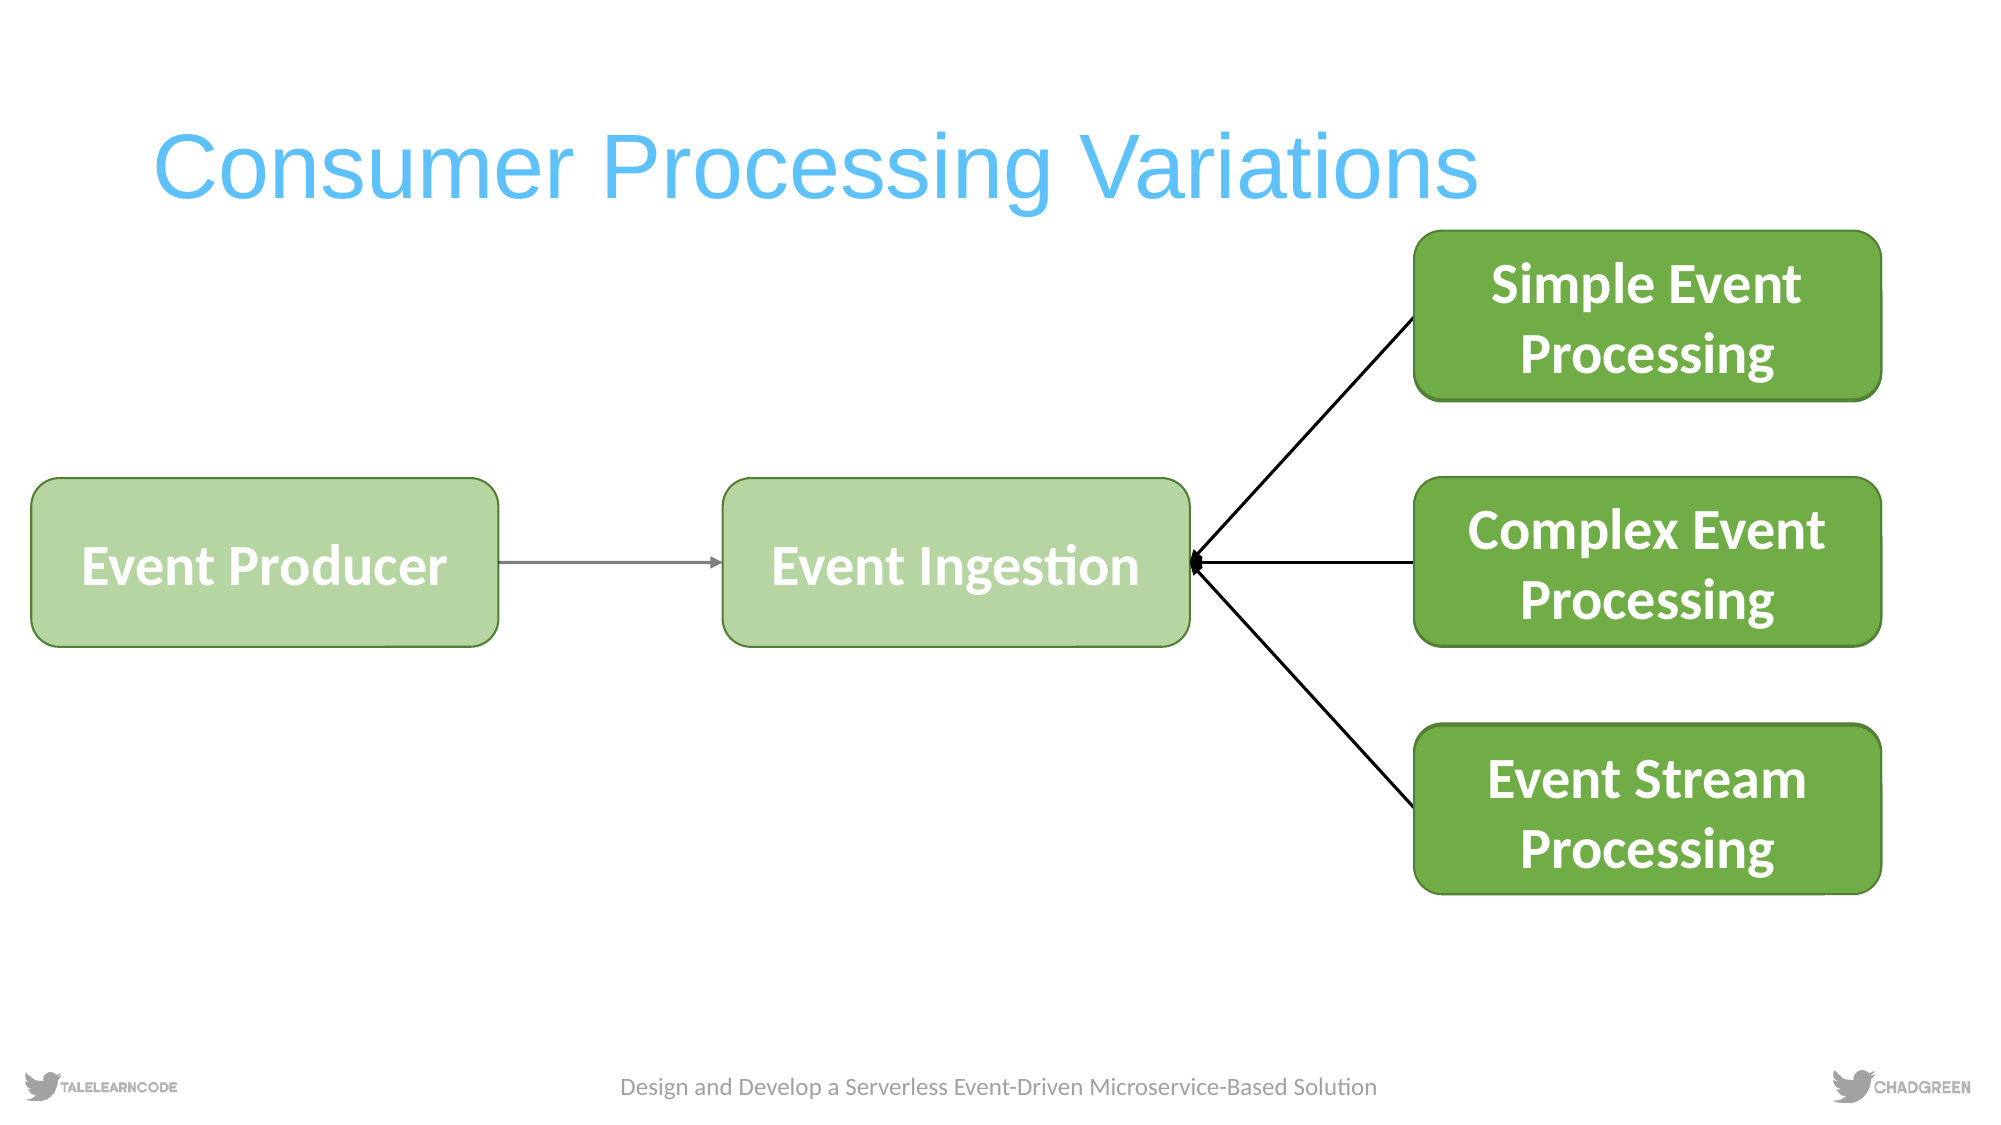

# Consumer Processing Variations
Simple Event Processing
Event Consumer
Complex Event Processing
Event Producer
Event Ingestion
Event Consumer
Event Consumer
Event Stream Processing